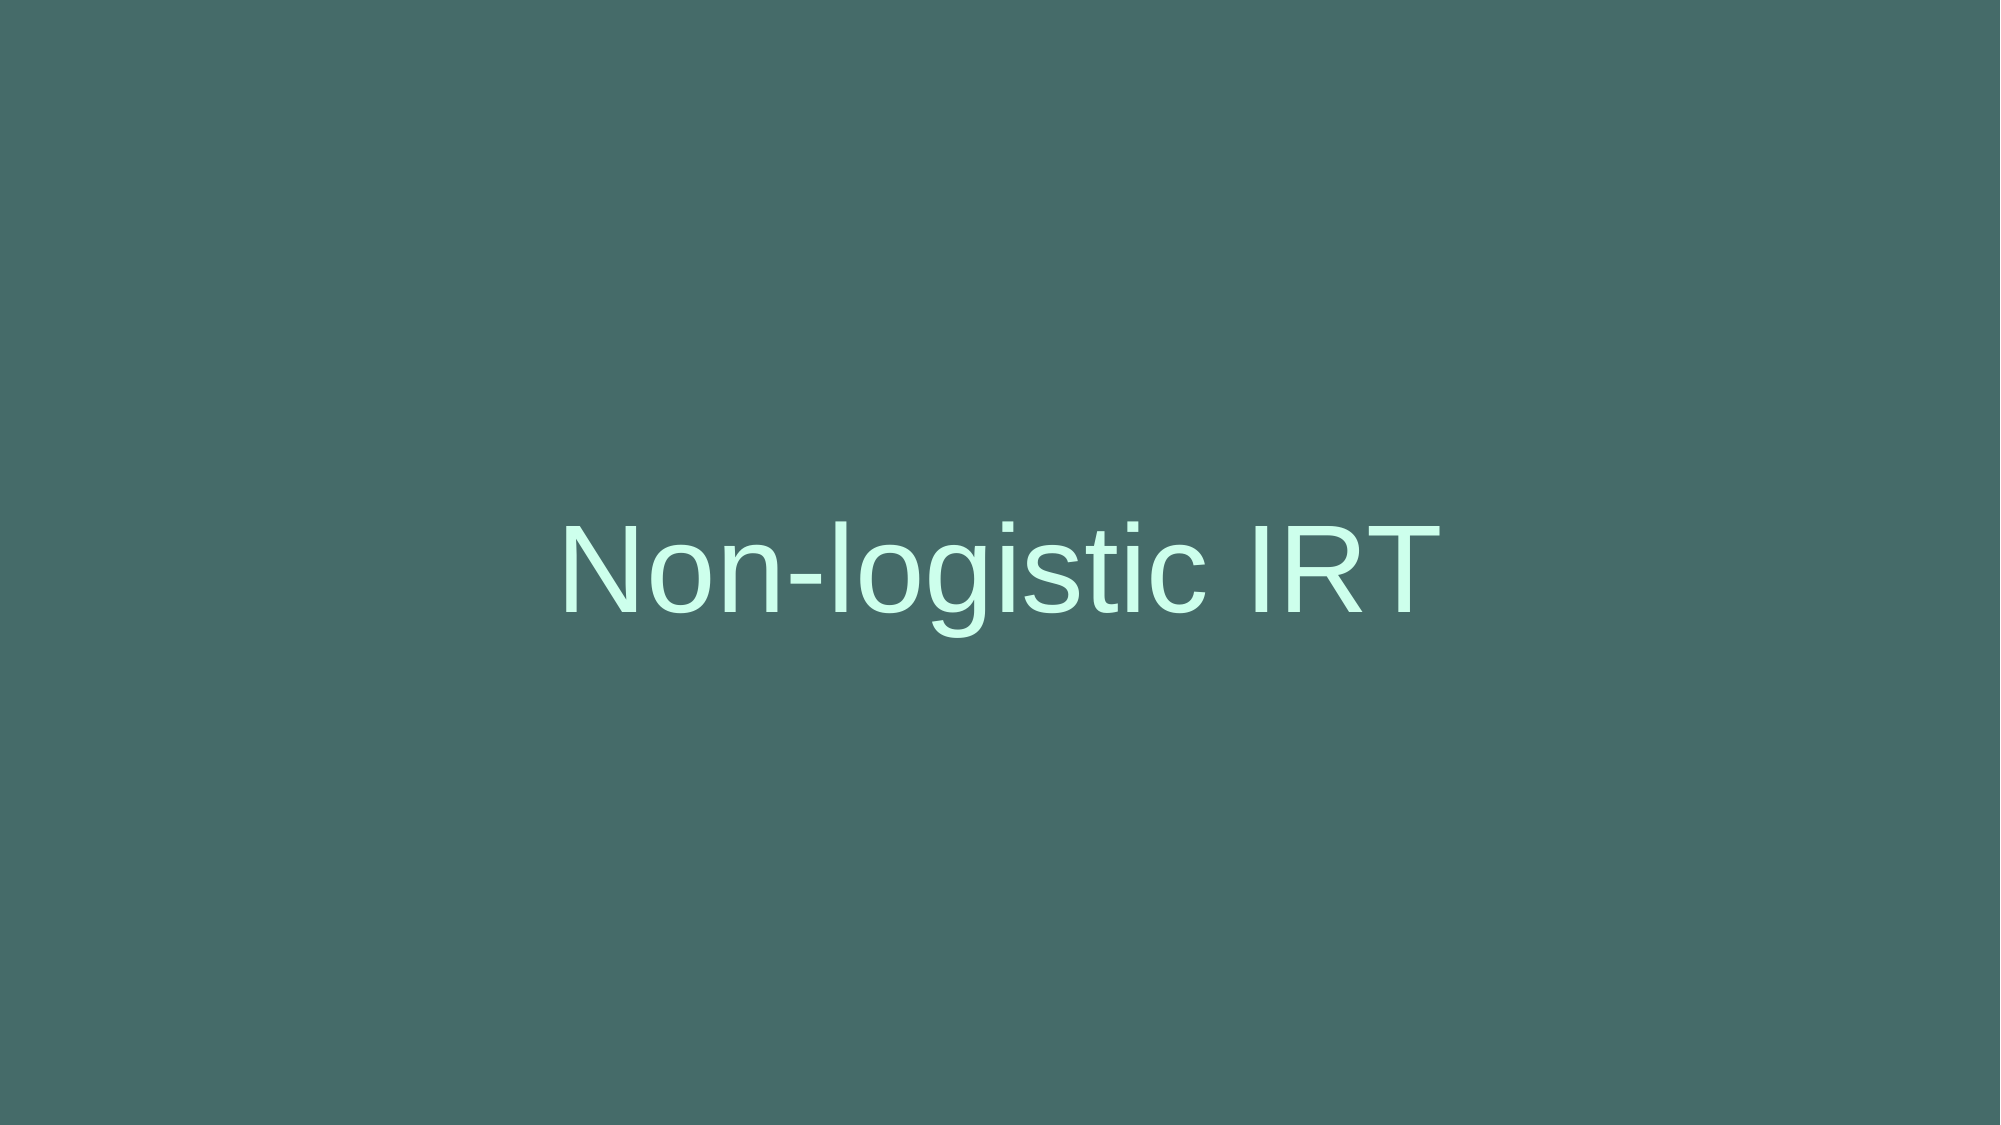

Non-logistic IRT
Item Response Theory for NLP
5